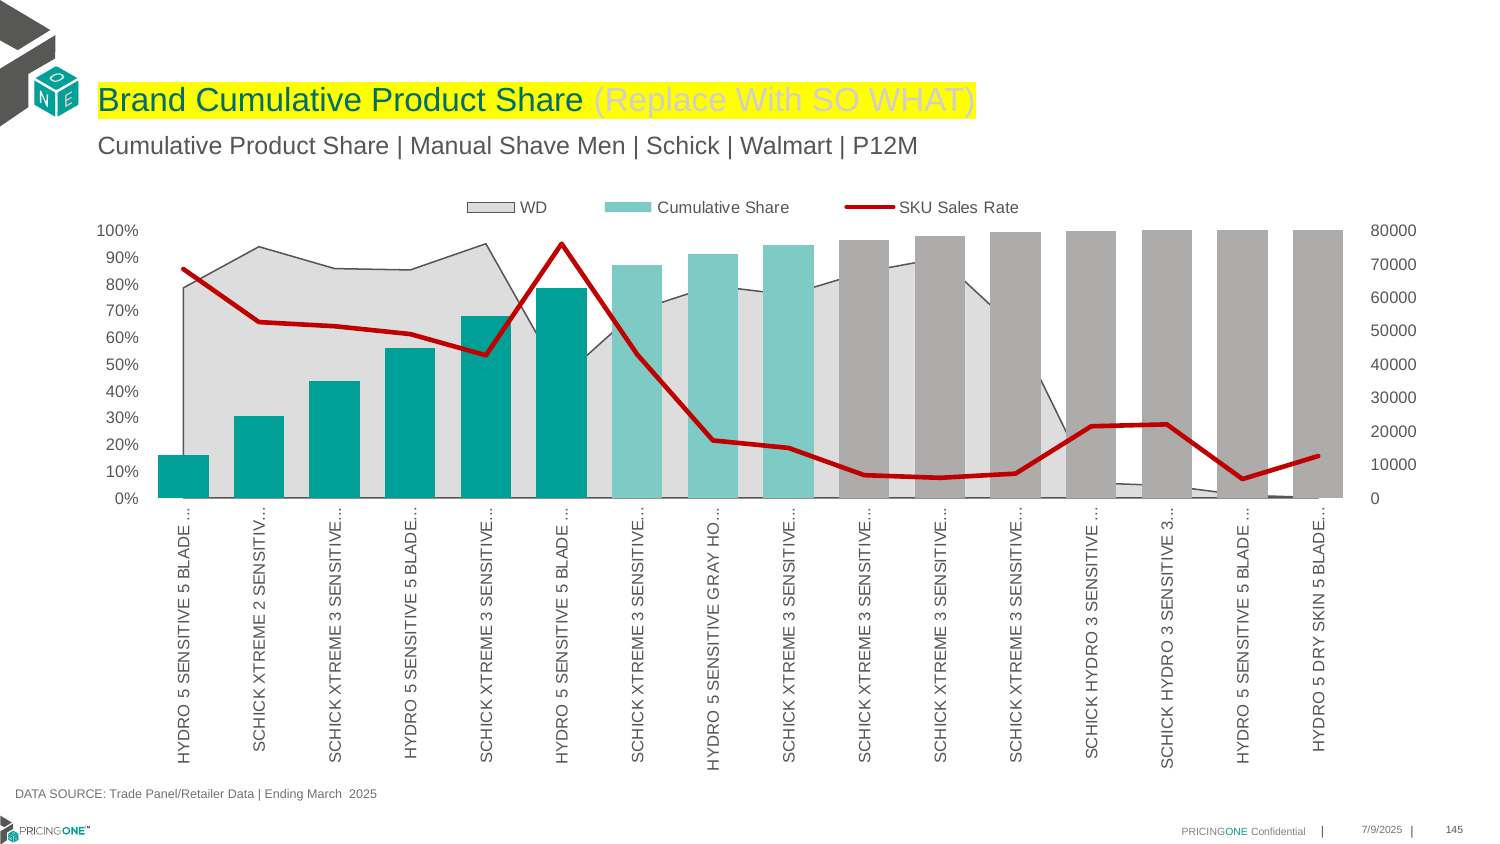

# Brand Cumulative Product Share (Replace With SO WHAT)
Cumulative Product Share | Manual Shave Men | Schick | Walmart | P12M

### Chart

| Category | WD | Cumulative Share | SKU Sales Rate |
|---|---|---|---|
| HYDRO 5 SENSITIVE 5 BLADE REFILL SENSITIVE 6CT | 0.785 | 0.15966382484115493 | 68443.00636942674 |
| SCHICK XTREME 2 SENSITIVE 2 BLADE DISPOSABLE NORMAL 12CT | 0.939 | 0.306382780693084 | 52579.06283280085 |
| SCHICK XTREME 3 SENSITIVE GREEN 3 BLADE DISPOSABLE SENSITIVE 8CT | 0.857 | 0.4371406912688775 | 51342.777129521586 |
| HYDRO 5 SENSITIVE 5 BLADE RAZOR SENSITIVE 3CT | 0.852 | 0.5611911043482704 | 48994.89436619718 |
| SCHICK XTREME 3 SENSITIVE BLACK 3 BLADE DISPOSABLE SENSITIVE 4CT | 0.95 | 0.6815766742377162 | 42642.53684210526 |
| HYDRO 5 SENSITIVE 5 BLADE REFILL SENSITIVE 12CT | 0.448 | 0.7827481170963224 | 75992.74553571428 |
| SCHICK XTREME 3 SENSITIVE BLACK GREEN 3 BLADE DISPOSABLE SENSITIVE 12CT | 0.701 | 0.8720728007055338 | 42879.101283880176 |
| HYDRO 5 SENSITIVE GRAY HOLIDAY GIFT PACK 5 BLADE RAZOR SENSITIVE 3CT | 0.793 | 0.9125615558234661 | 17181.197982345522 |
| SCHICK XTREME 3 SENSITIVE GREEN HOLIDAY GIFT PACK 3 BLADE DISPOSABLE SENSITIVE 8CT | 0.759 | 0.9462683718748992 | 14944.044795783924 |
| SCHICK XTREME 3 SENSITIVE GREEN BLACK 3 BLADE DISPOSABLE SENSITIVE 8CT | 0.844 | 0.9633325788137866 | 6803.554502369669 |
| SCHICK XTREME 3 SENSITIVE GREEN BLACK 3 BLADE DISPOSABLE SENSITIVE 4CT | 0.896 | 0.9793345743827747 | 6009.776785714285 |
| SCHICK XTREME 3 SENSITIVE GREEN BLACK 3 BLADE DISPOSABLE SENSITIVE 12CT | 0.634 | 0.9930156274103431 | 7261.435331230284 |
| SCHICK HYDRO 3 SENSITIVE 3 BLADE RAZOR SENSITIVE 4CT | 0.056 | 0.9965797590310033 | 21416.964285714283 |
| SCHICK HYDRO 3 SENSITIVE 3 BLADE REFILL SENSITIVE 5CT | 0.046 | 0.9995853262797793 | 21986.739130434784 |
| HYDRO 5 SENSITIVE 5 BLADE REFILL SENSITIVE 4CT | 0.01 | 0.9997530501207514 | 5644.0 |
| HYDRO 5 DRY SKIN 5 BLADE RAZOR DRY 2CT | 0.001 | 0.9998423502876759 | 12510.0 |
DATA SOURCE: Trade Panel/Retailer Data | Ending March  2025

7/9/2025
145